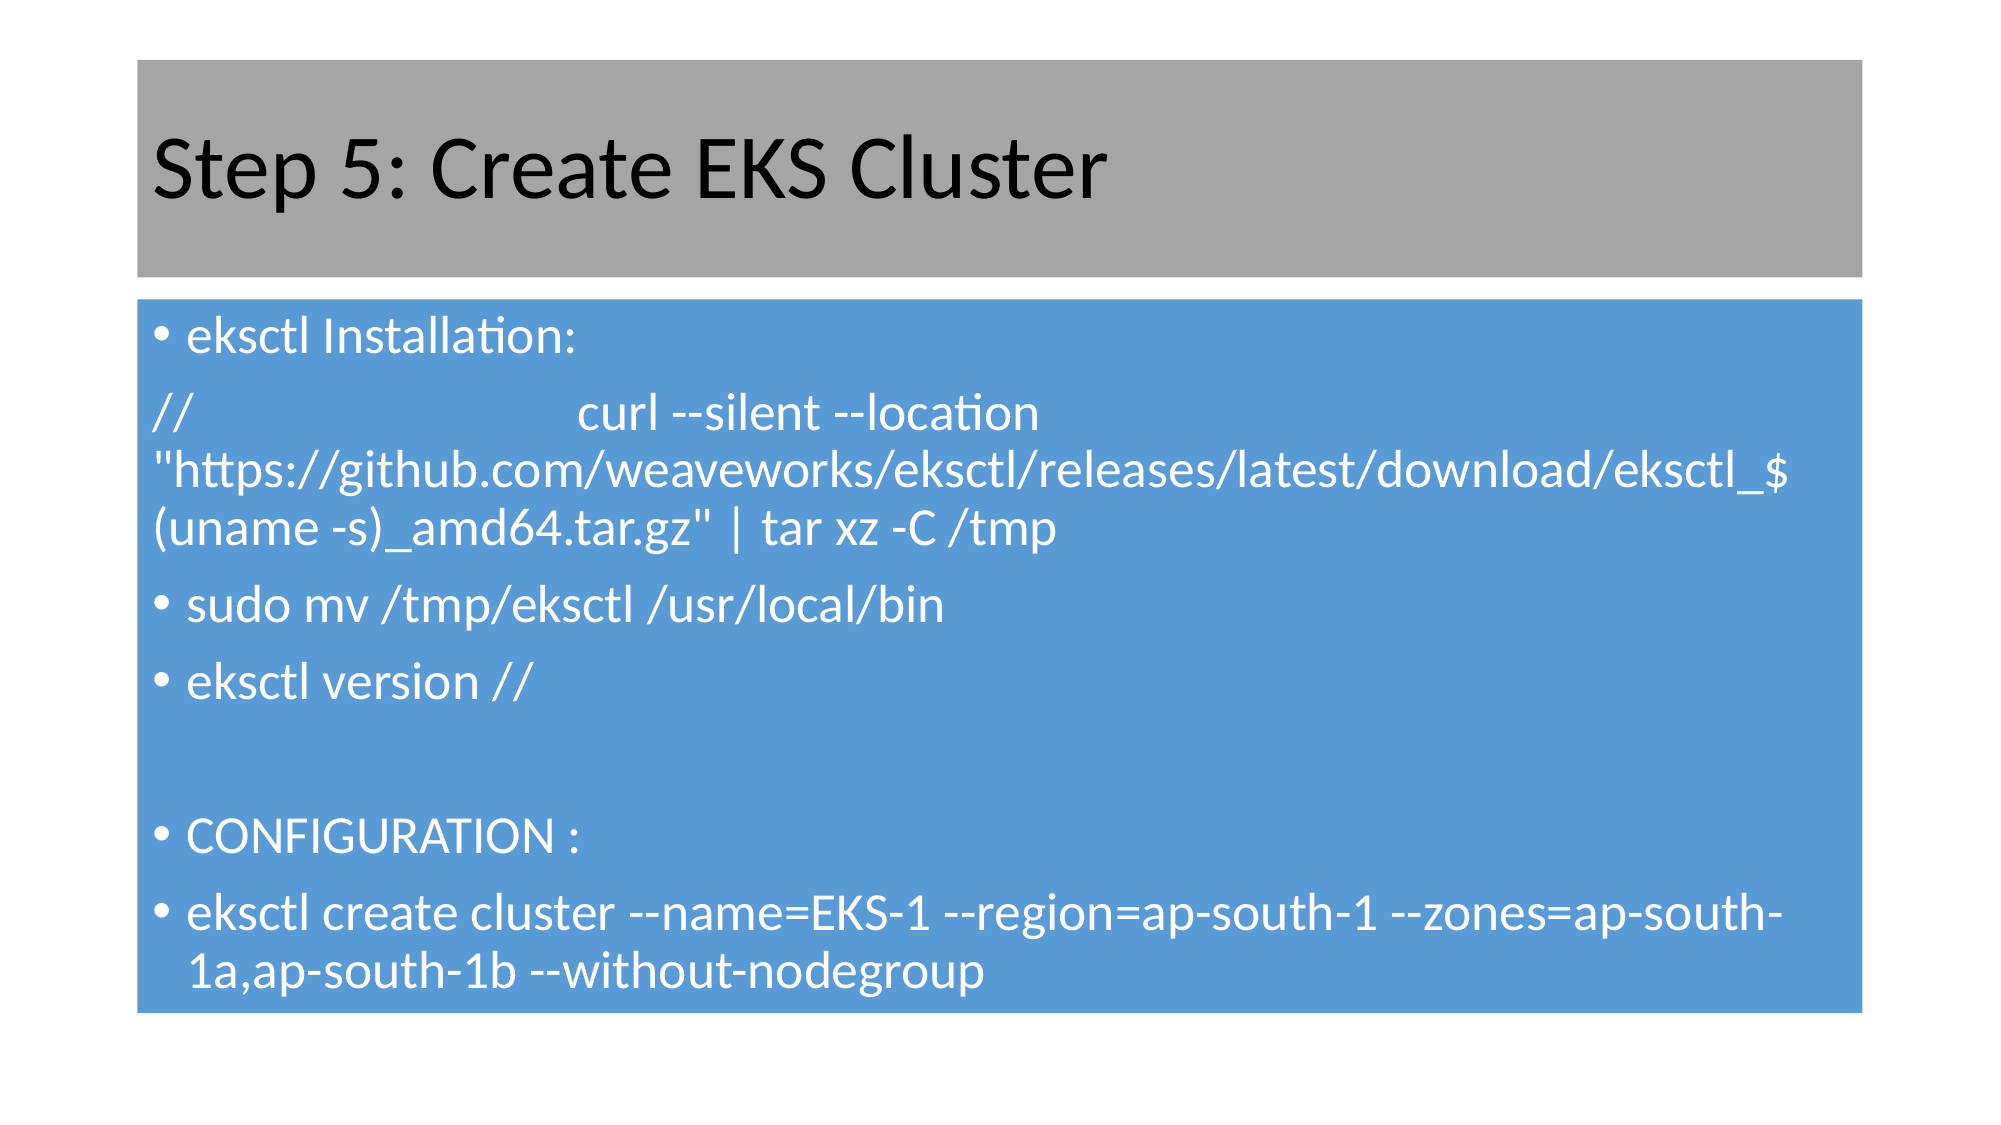

# Step 5: Create EKS Cluster
eksctl Installation:
//                                curl --silent --location "https://github.com/weaveworks/eksctl/releases/latest/download/eksctl_$(uname -s)_amd64.tar.gz" | tar xz -C /tmp
sudo mv /tmp/eksctl /usr/local/bin
eksctl version //

CONFIGURATION :
eksctl create cluster --name=EKS-1 --region=ap-south-1 --zones=ap-south-1a,ap-south-1b --without-nodegroup